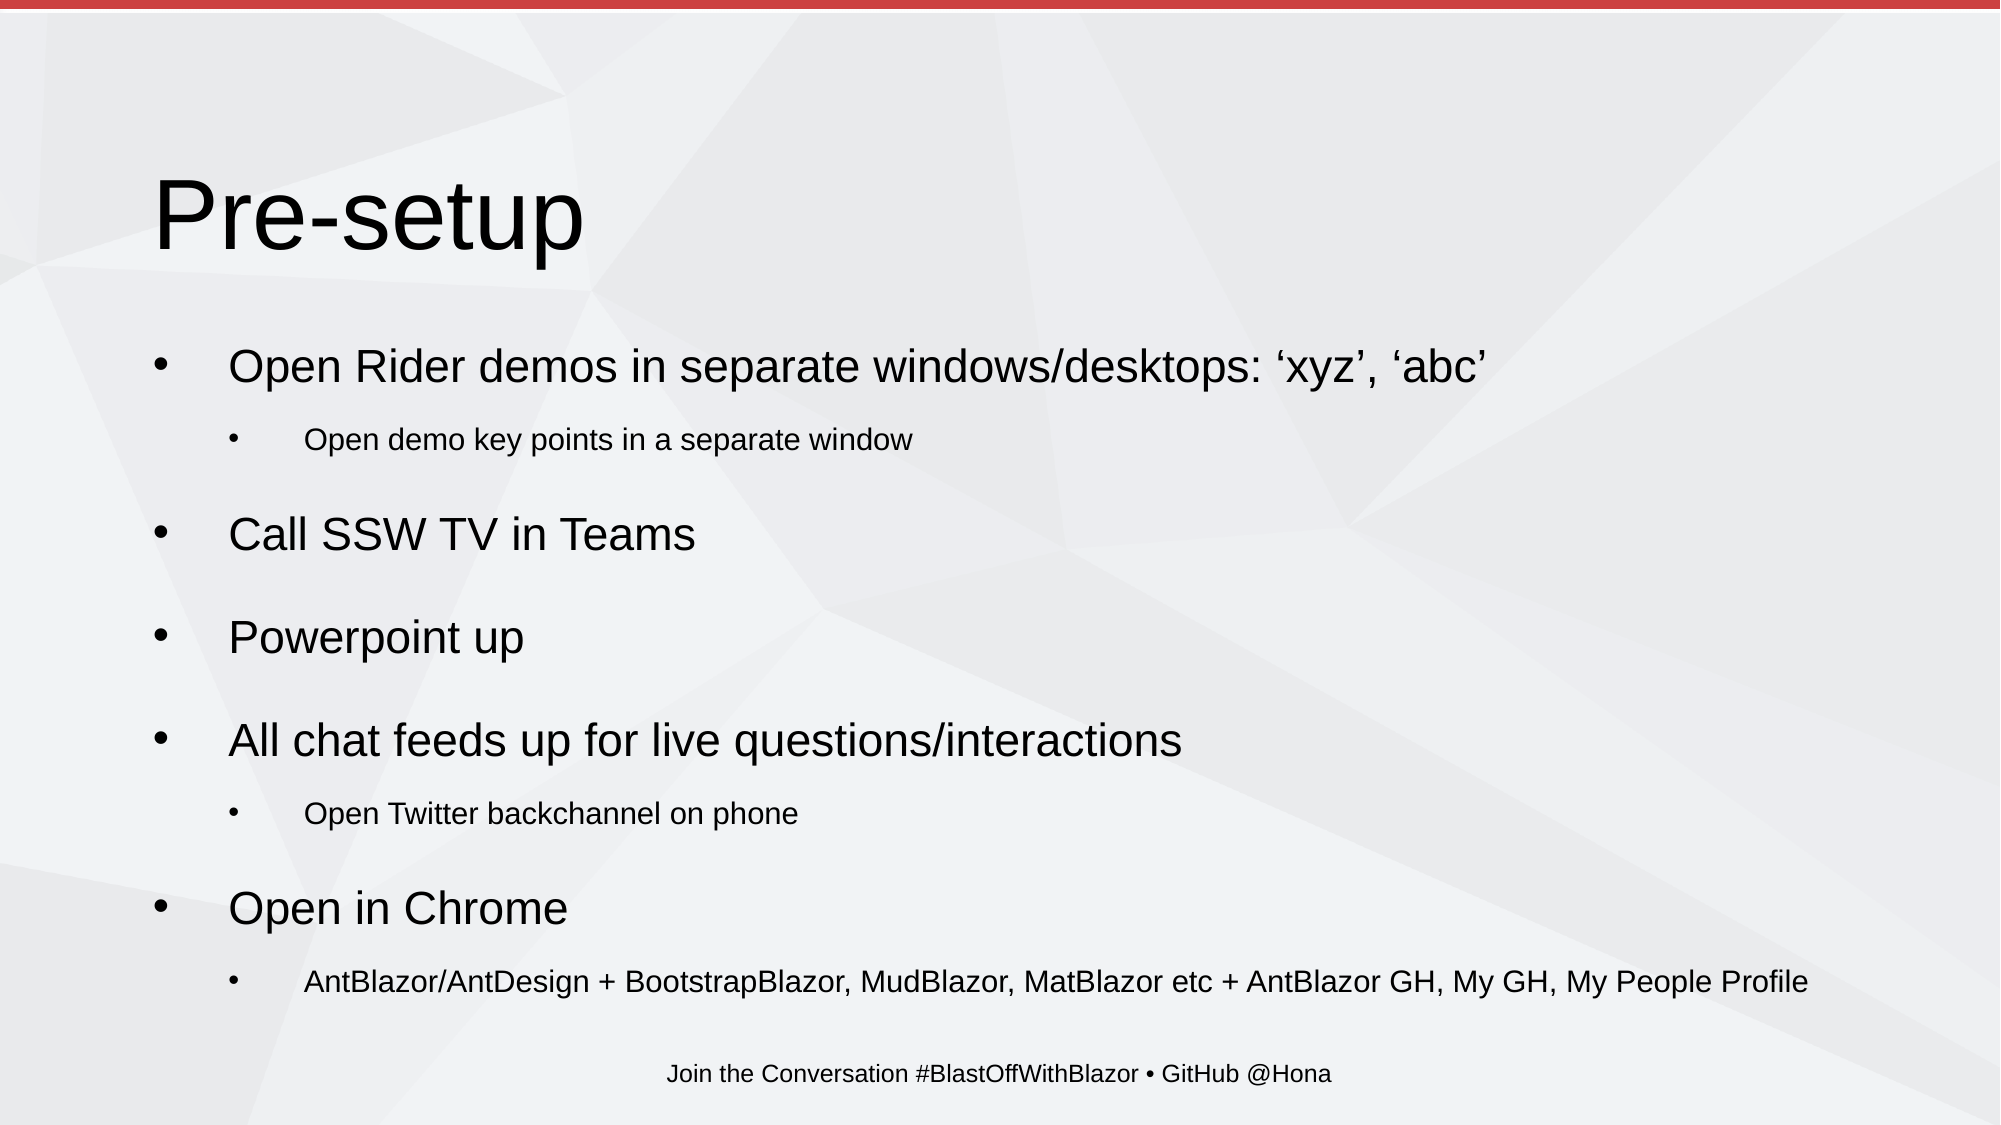

# Pre-setup
Open Rider demos in separate windows/desktops: ‘xyz’, ‘abc’
Open demo key points in a separate window
Call SSW TV in Teams
Powerpoint up
All chat feeds up for live questions/interactions
Open Twitter backchannel on phone
Open in Chrome
AntBlazor/AntDesign + BootstrapBlazor, MudBlazor, MatBlazor etc + AntBlazor GH, My GH, My People Profile
Join the Conversation #BlastOffWithBlazor • GitHub @Hona